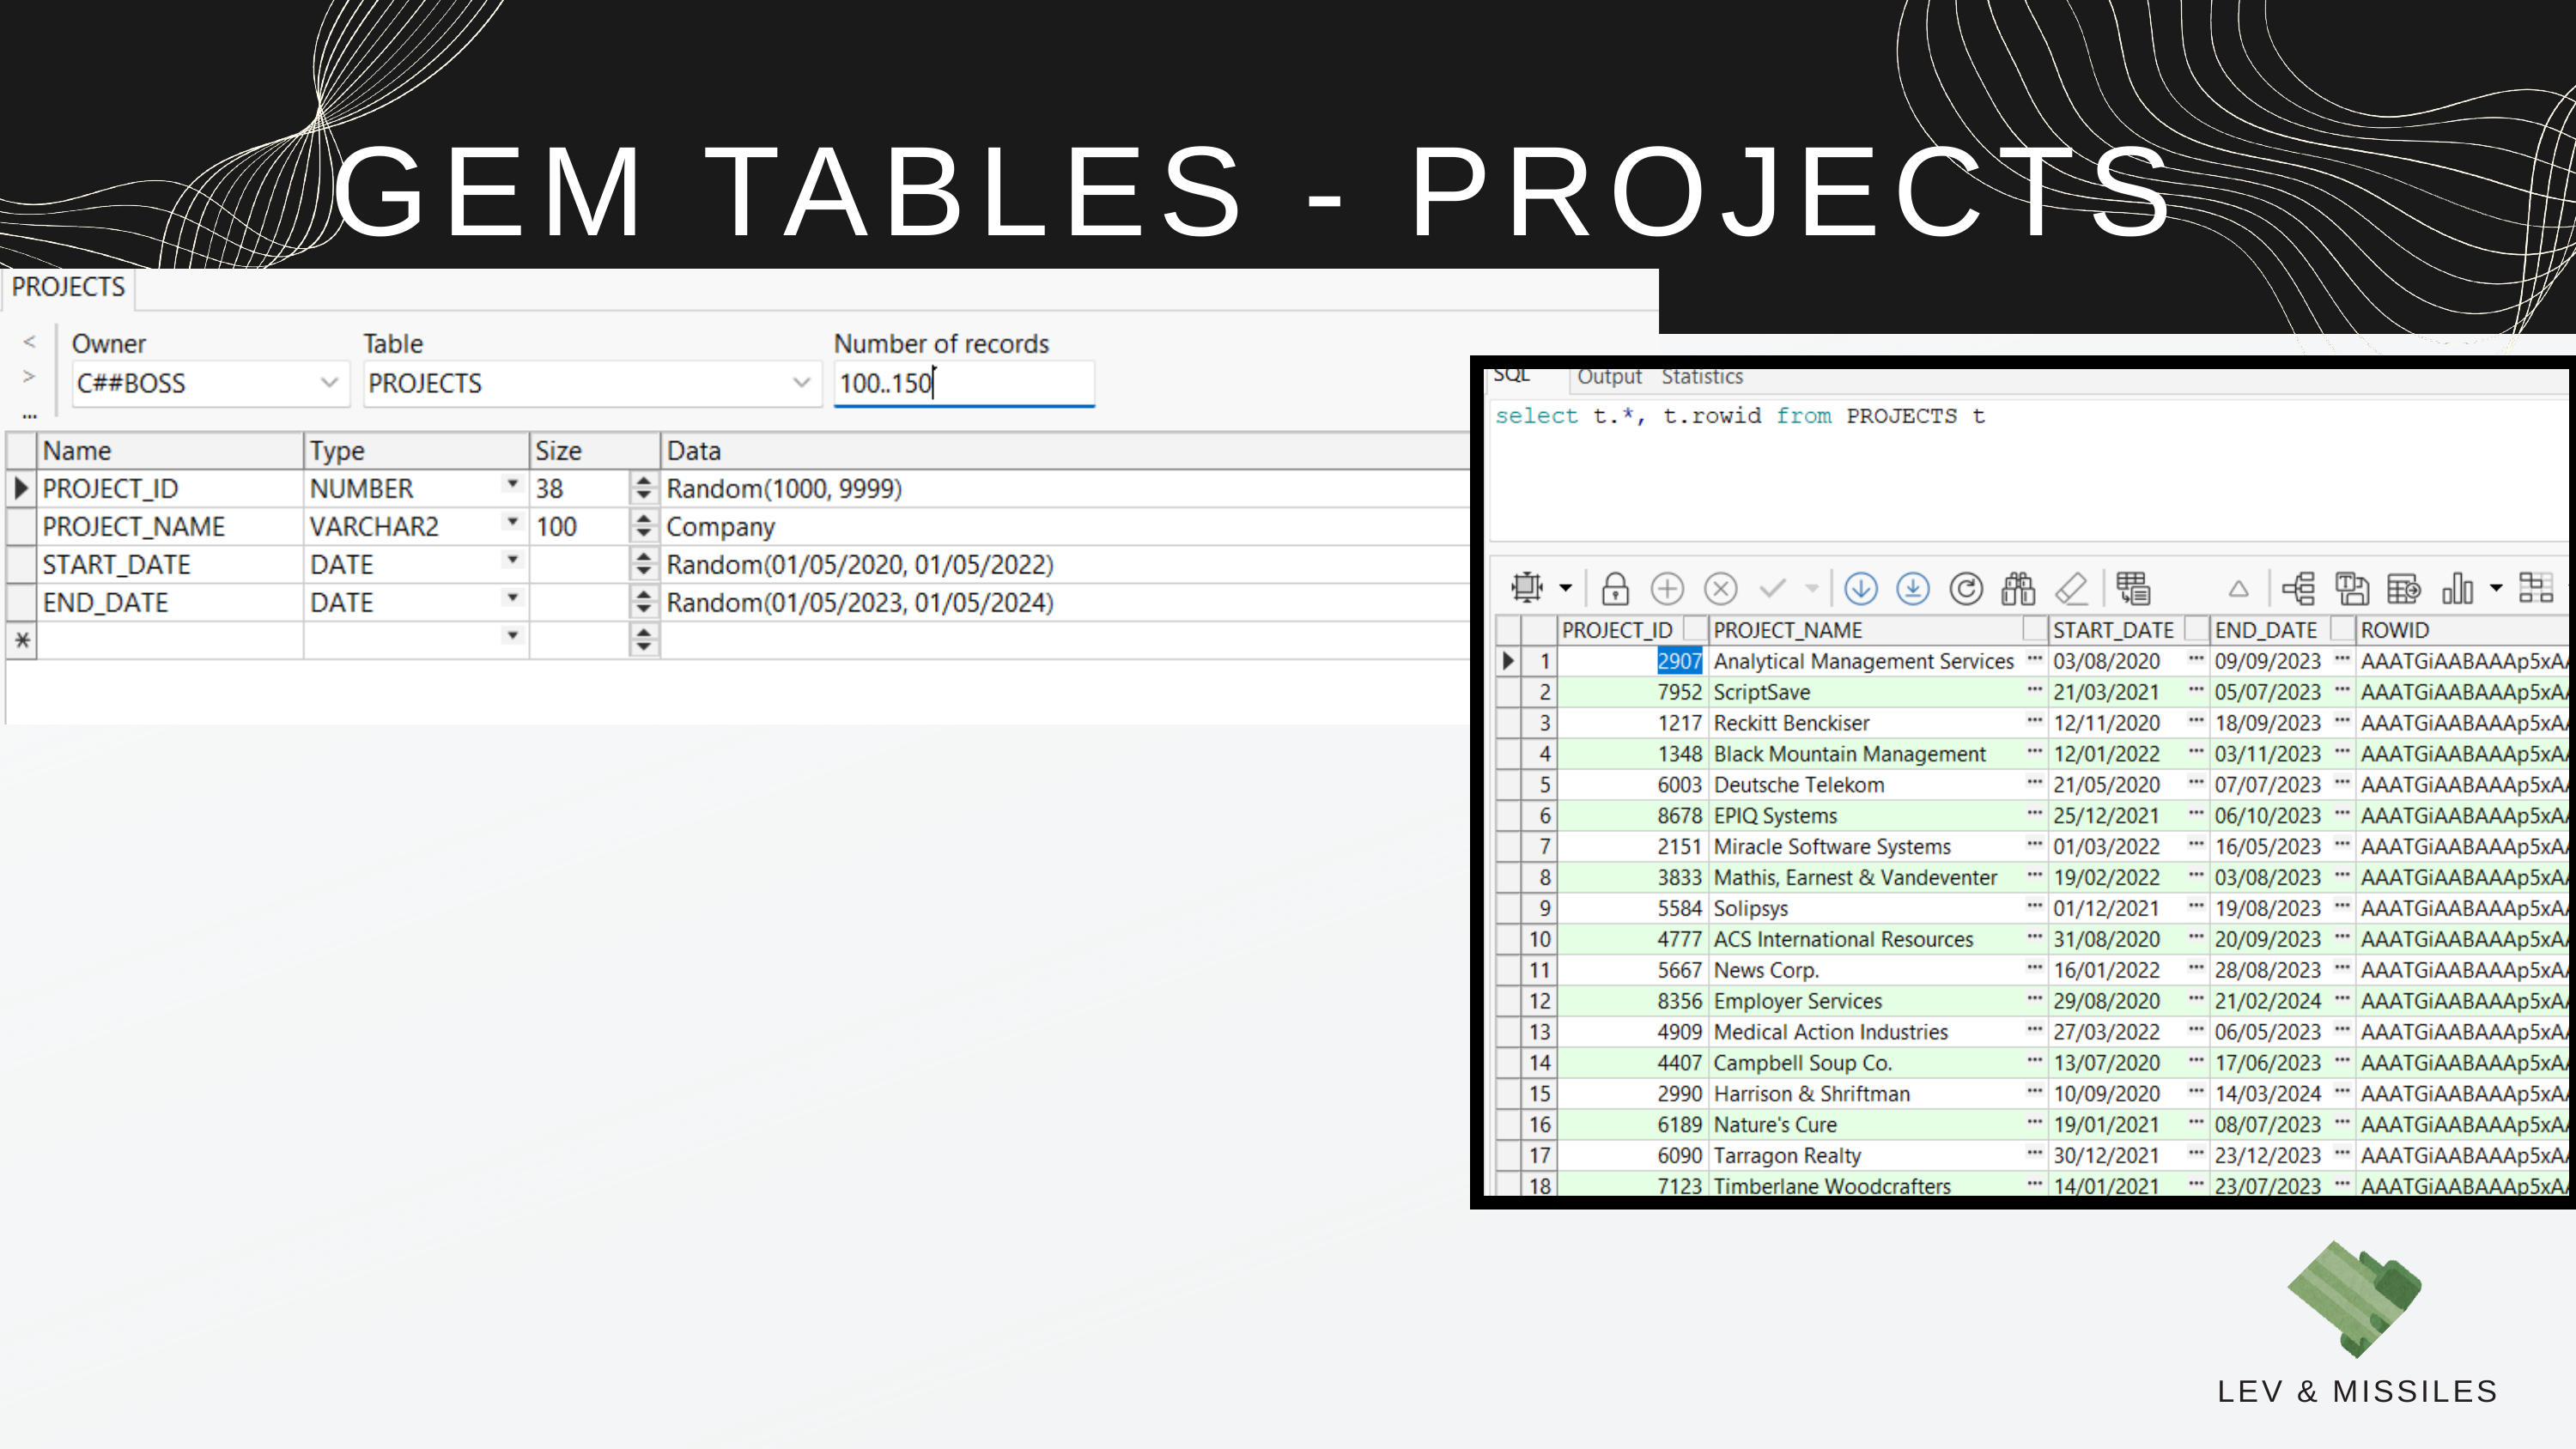

GEM TABLES - PROJECTS

LEV & MISSILES